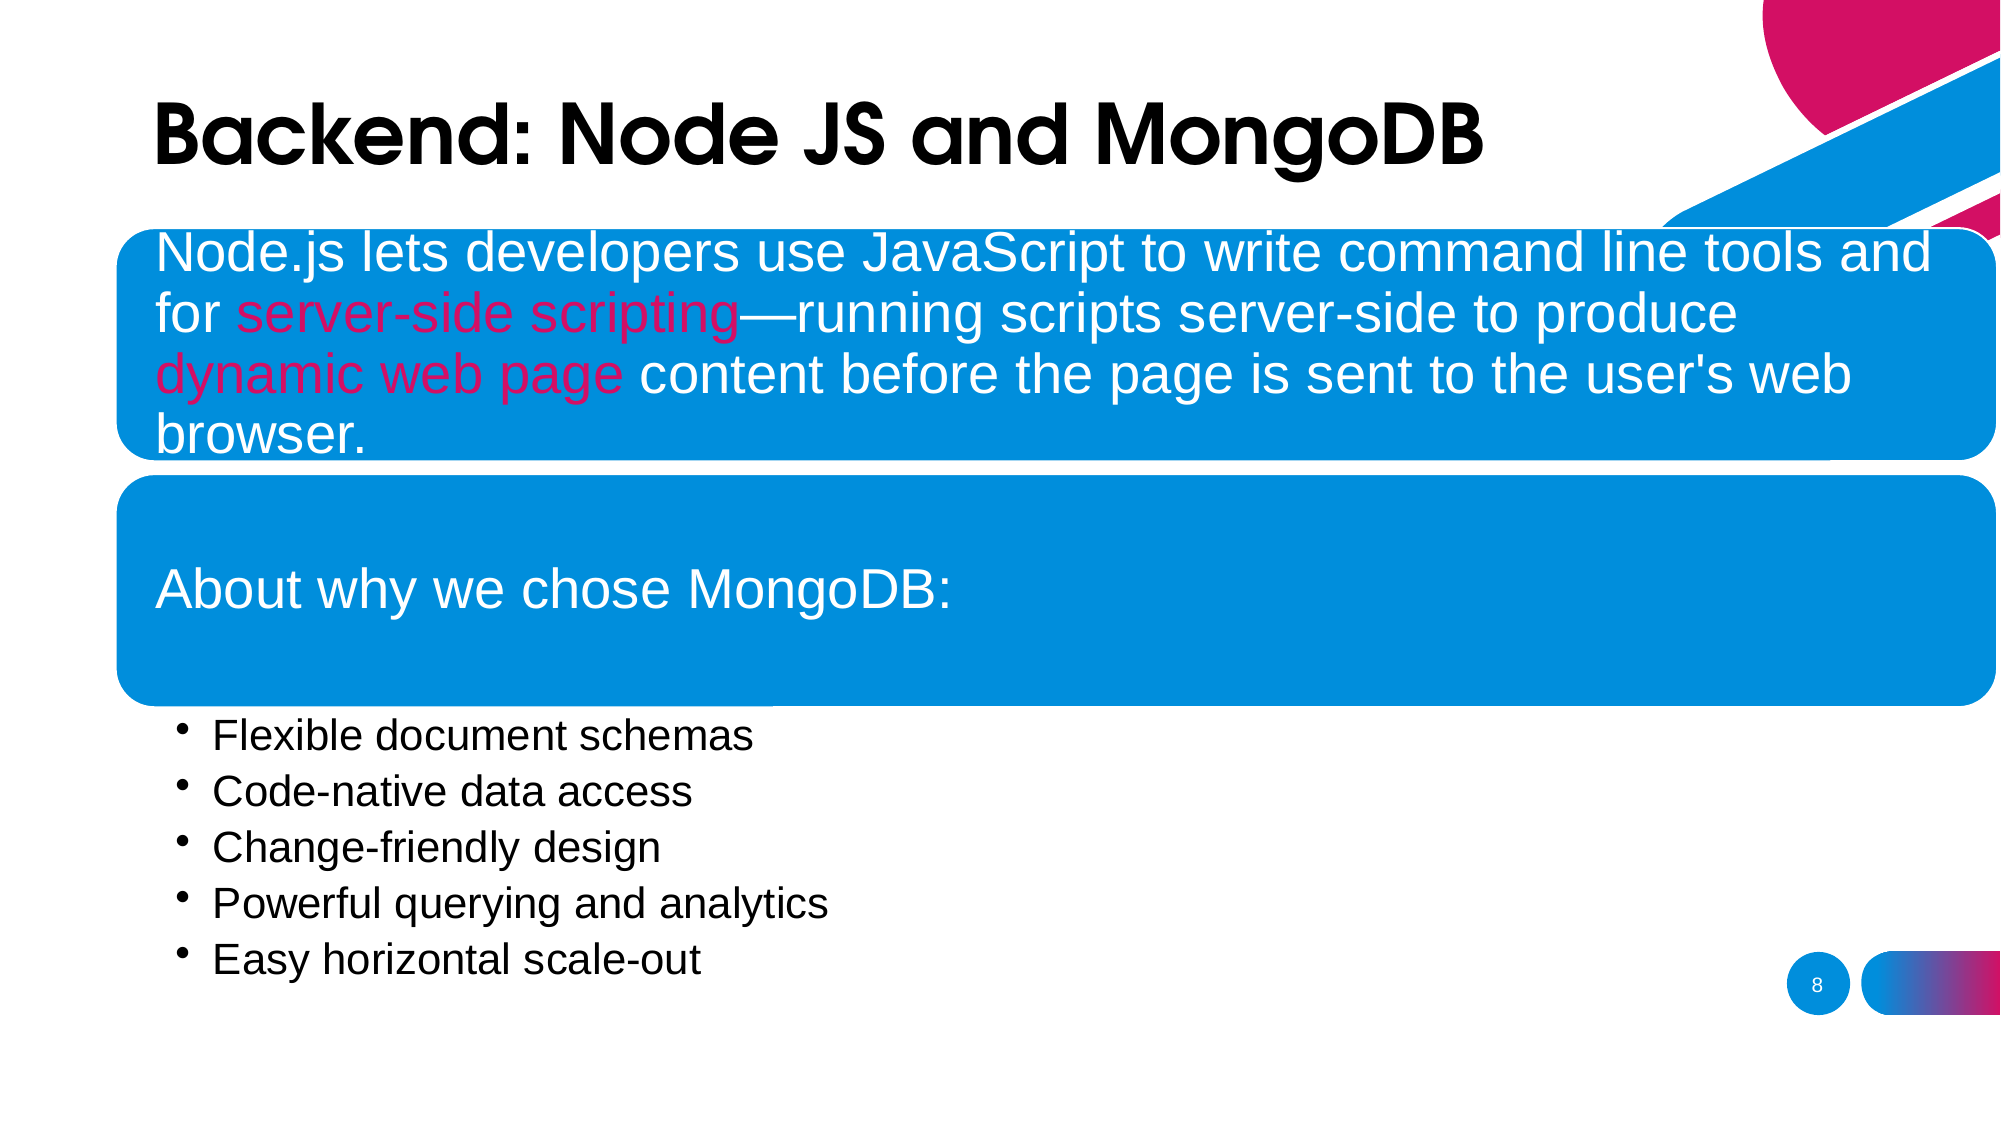

# Backend: Node JS and MongoDB
Node.js lets developers use JavaScript to write command line tools and for server-side scripting—running scripts server-side to produce dynamic web page content before the page is sent to the user's web browser.
About why we chose MongoDB:
Flexible document schemas
Code-native data access
Change-friendly design
Powerful querying and analytics
Easy horizontal scale-out
8